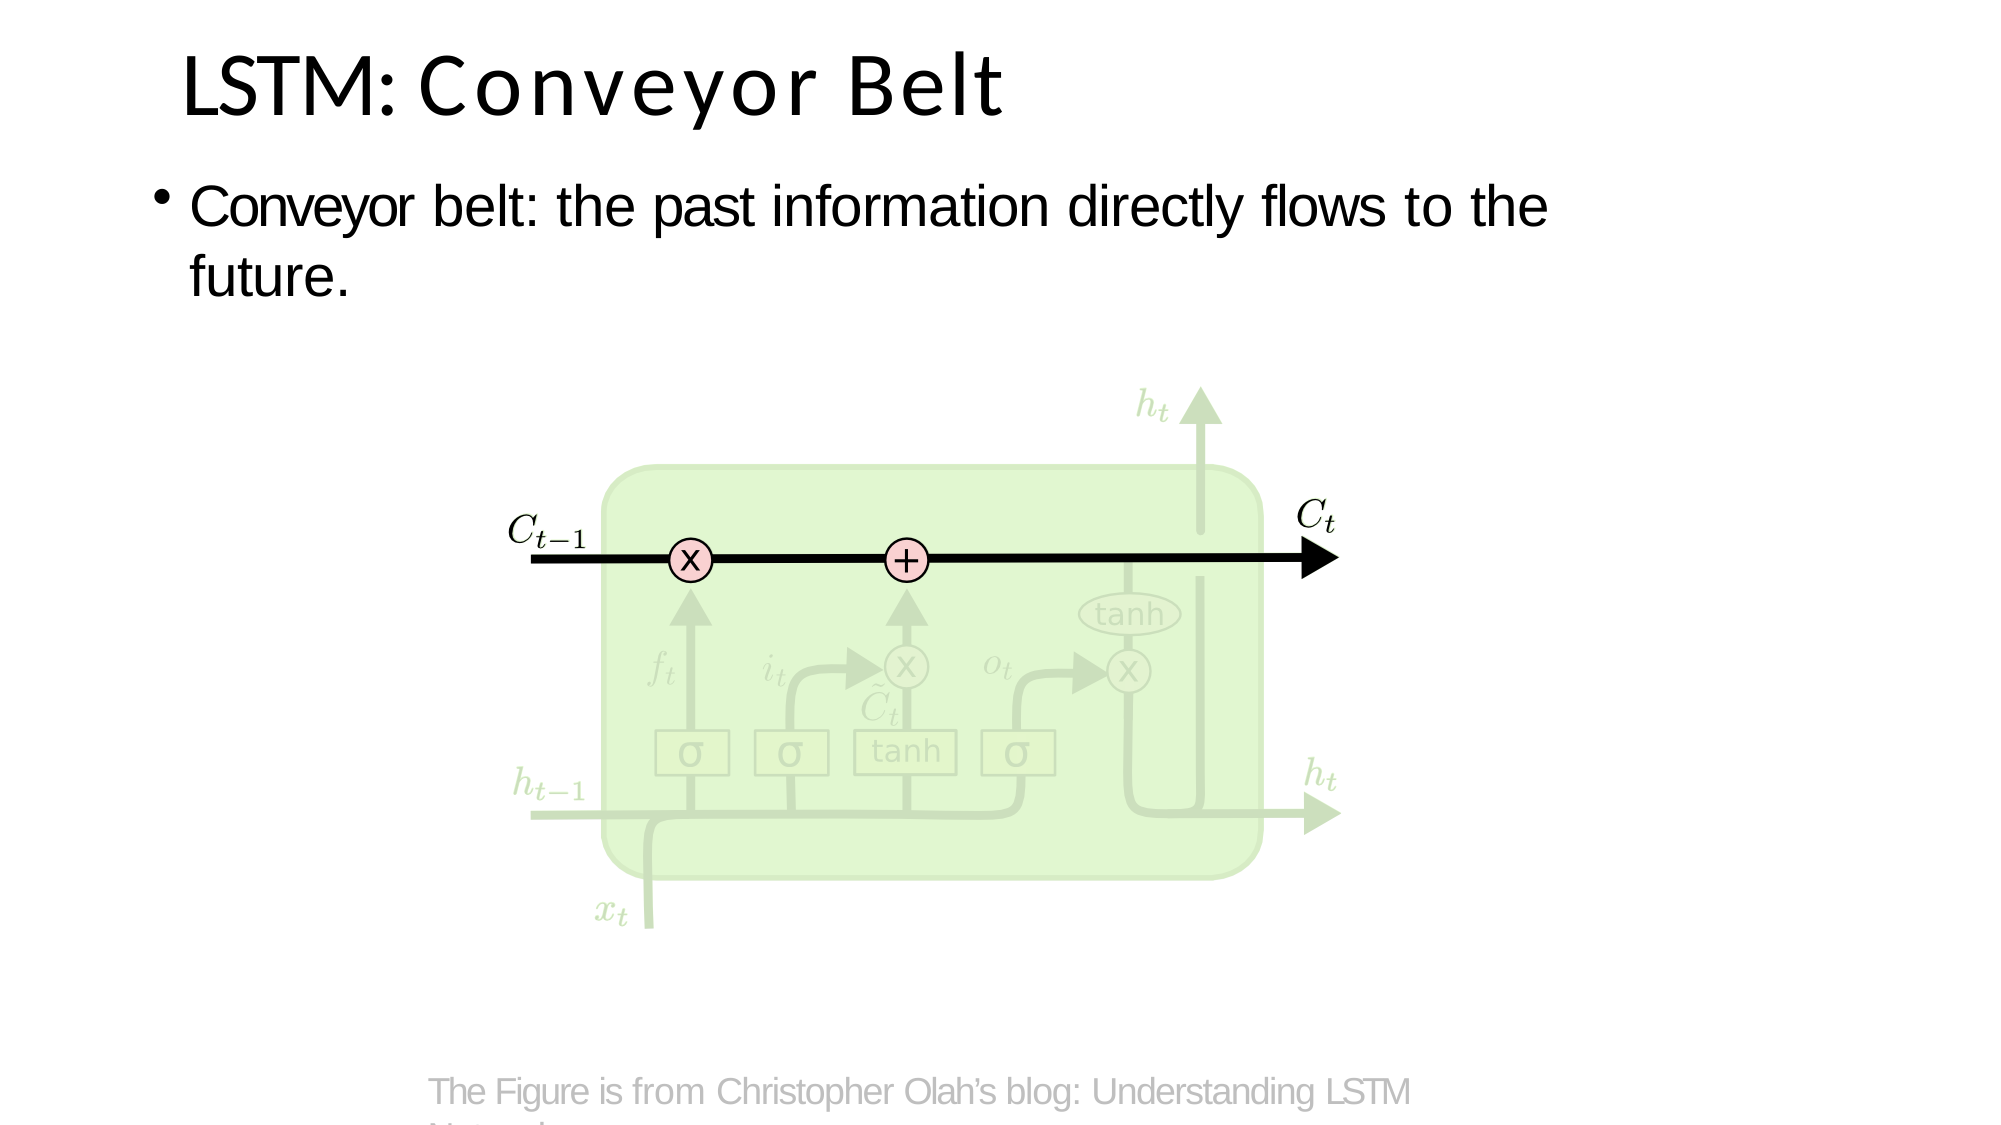

# LSTM: Conveyor Belt
Conveyor belt: the past information directly flows to the future.

The Figure is from Christopher Olah’s blog: Understanding LSTM Networks.